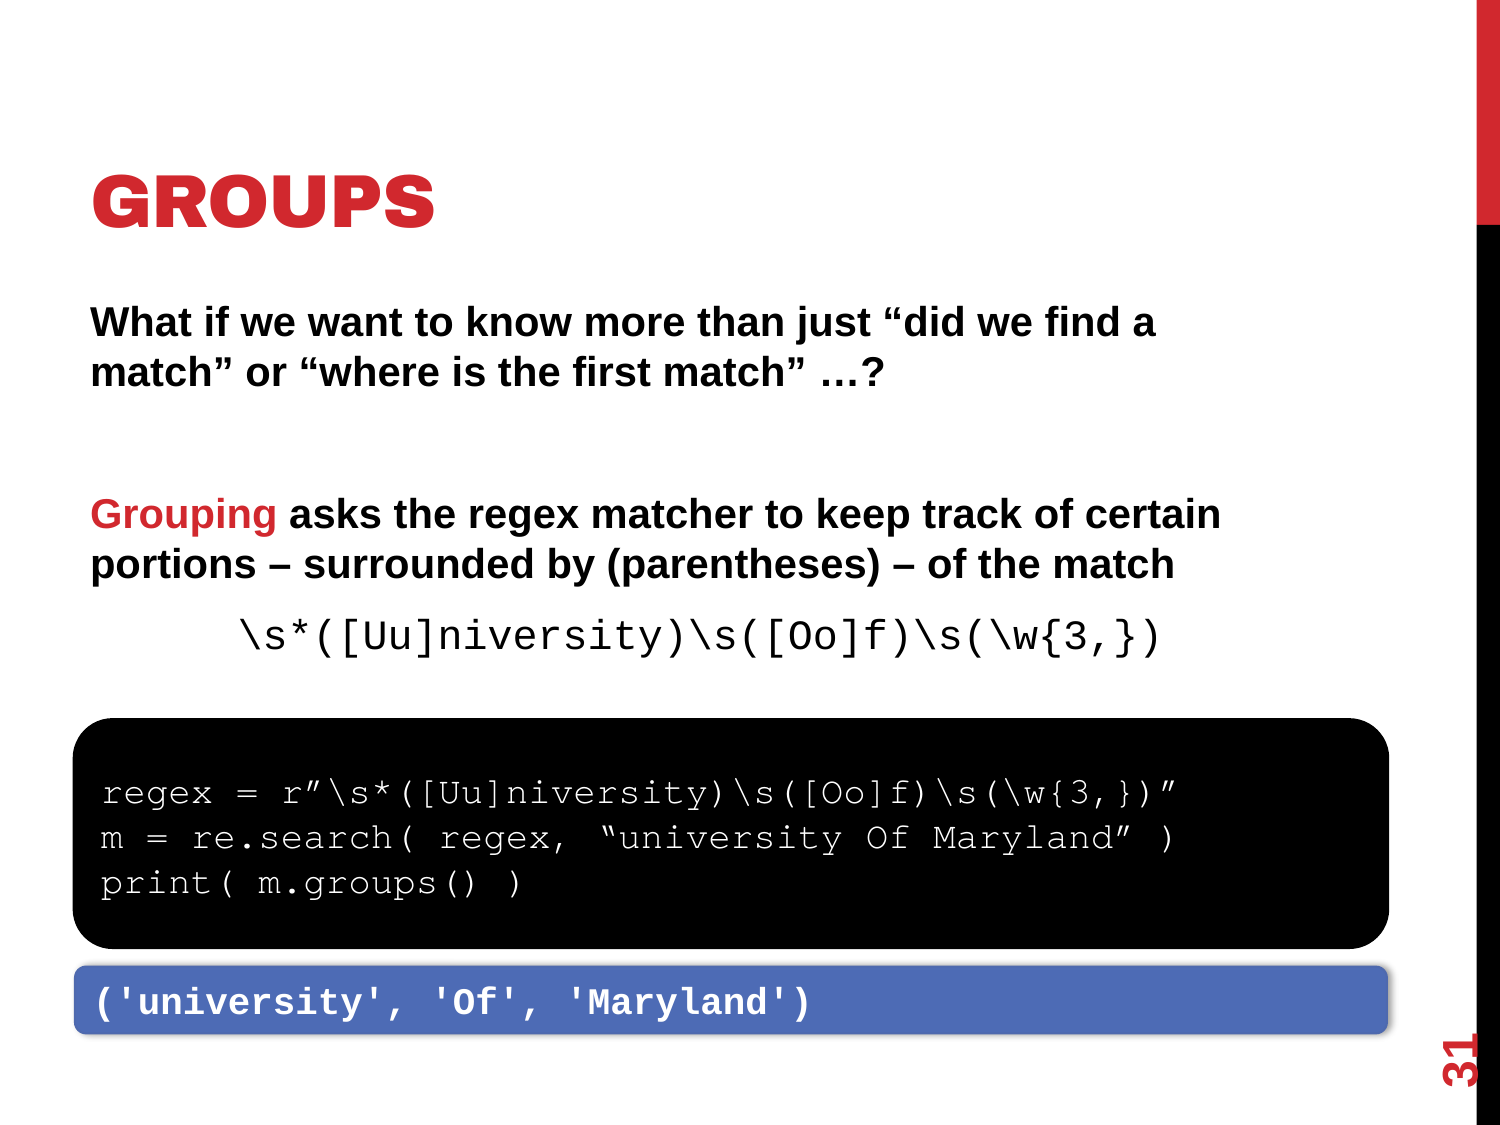

# Groups
What if we want to know more than just “did we find a match” or “where is the first match” …?

Grouping asks the regex matcher to keep track of certain portions – surrounded by (parentheses) – of the match
\s*([Uu]niversity)\s([Oo]f)\s(\w{3,})

regex = r”\s*([Uu]niversity)\s([Oo]f)\s(\w{3,})”
m = re.search( regex, “university Of Maryland” )
print( m.groups() )
31
('university', 'Of', 'Maryland')